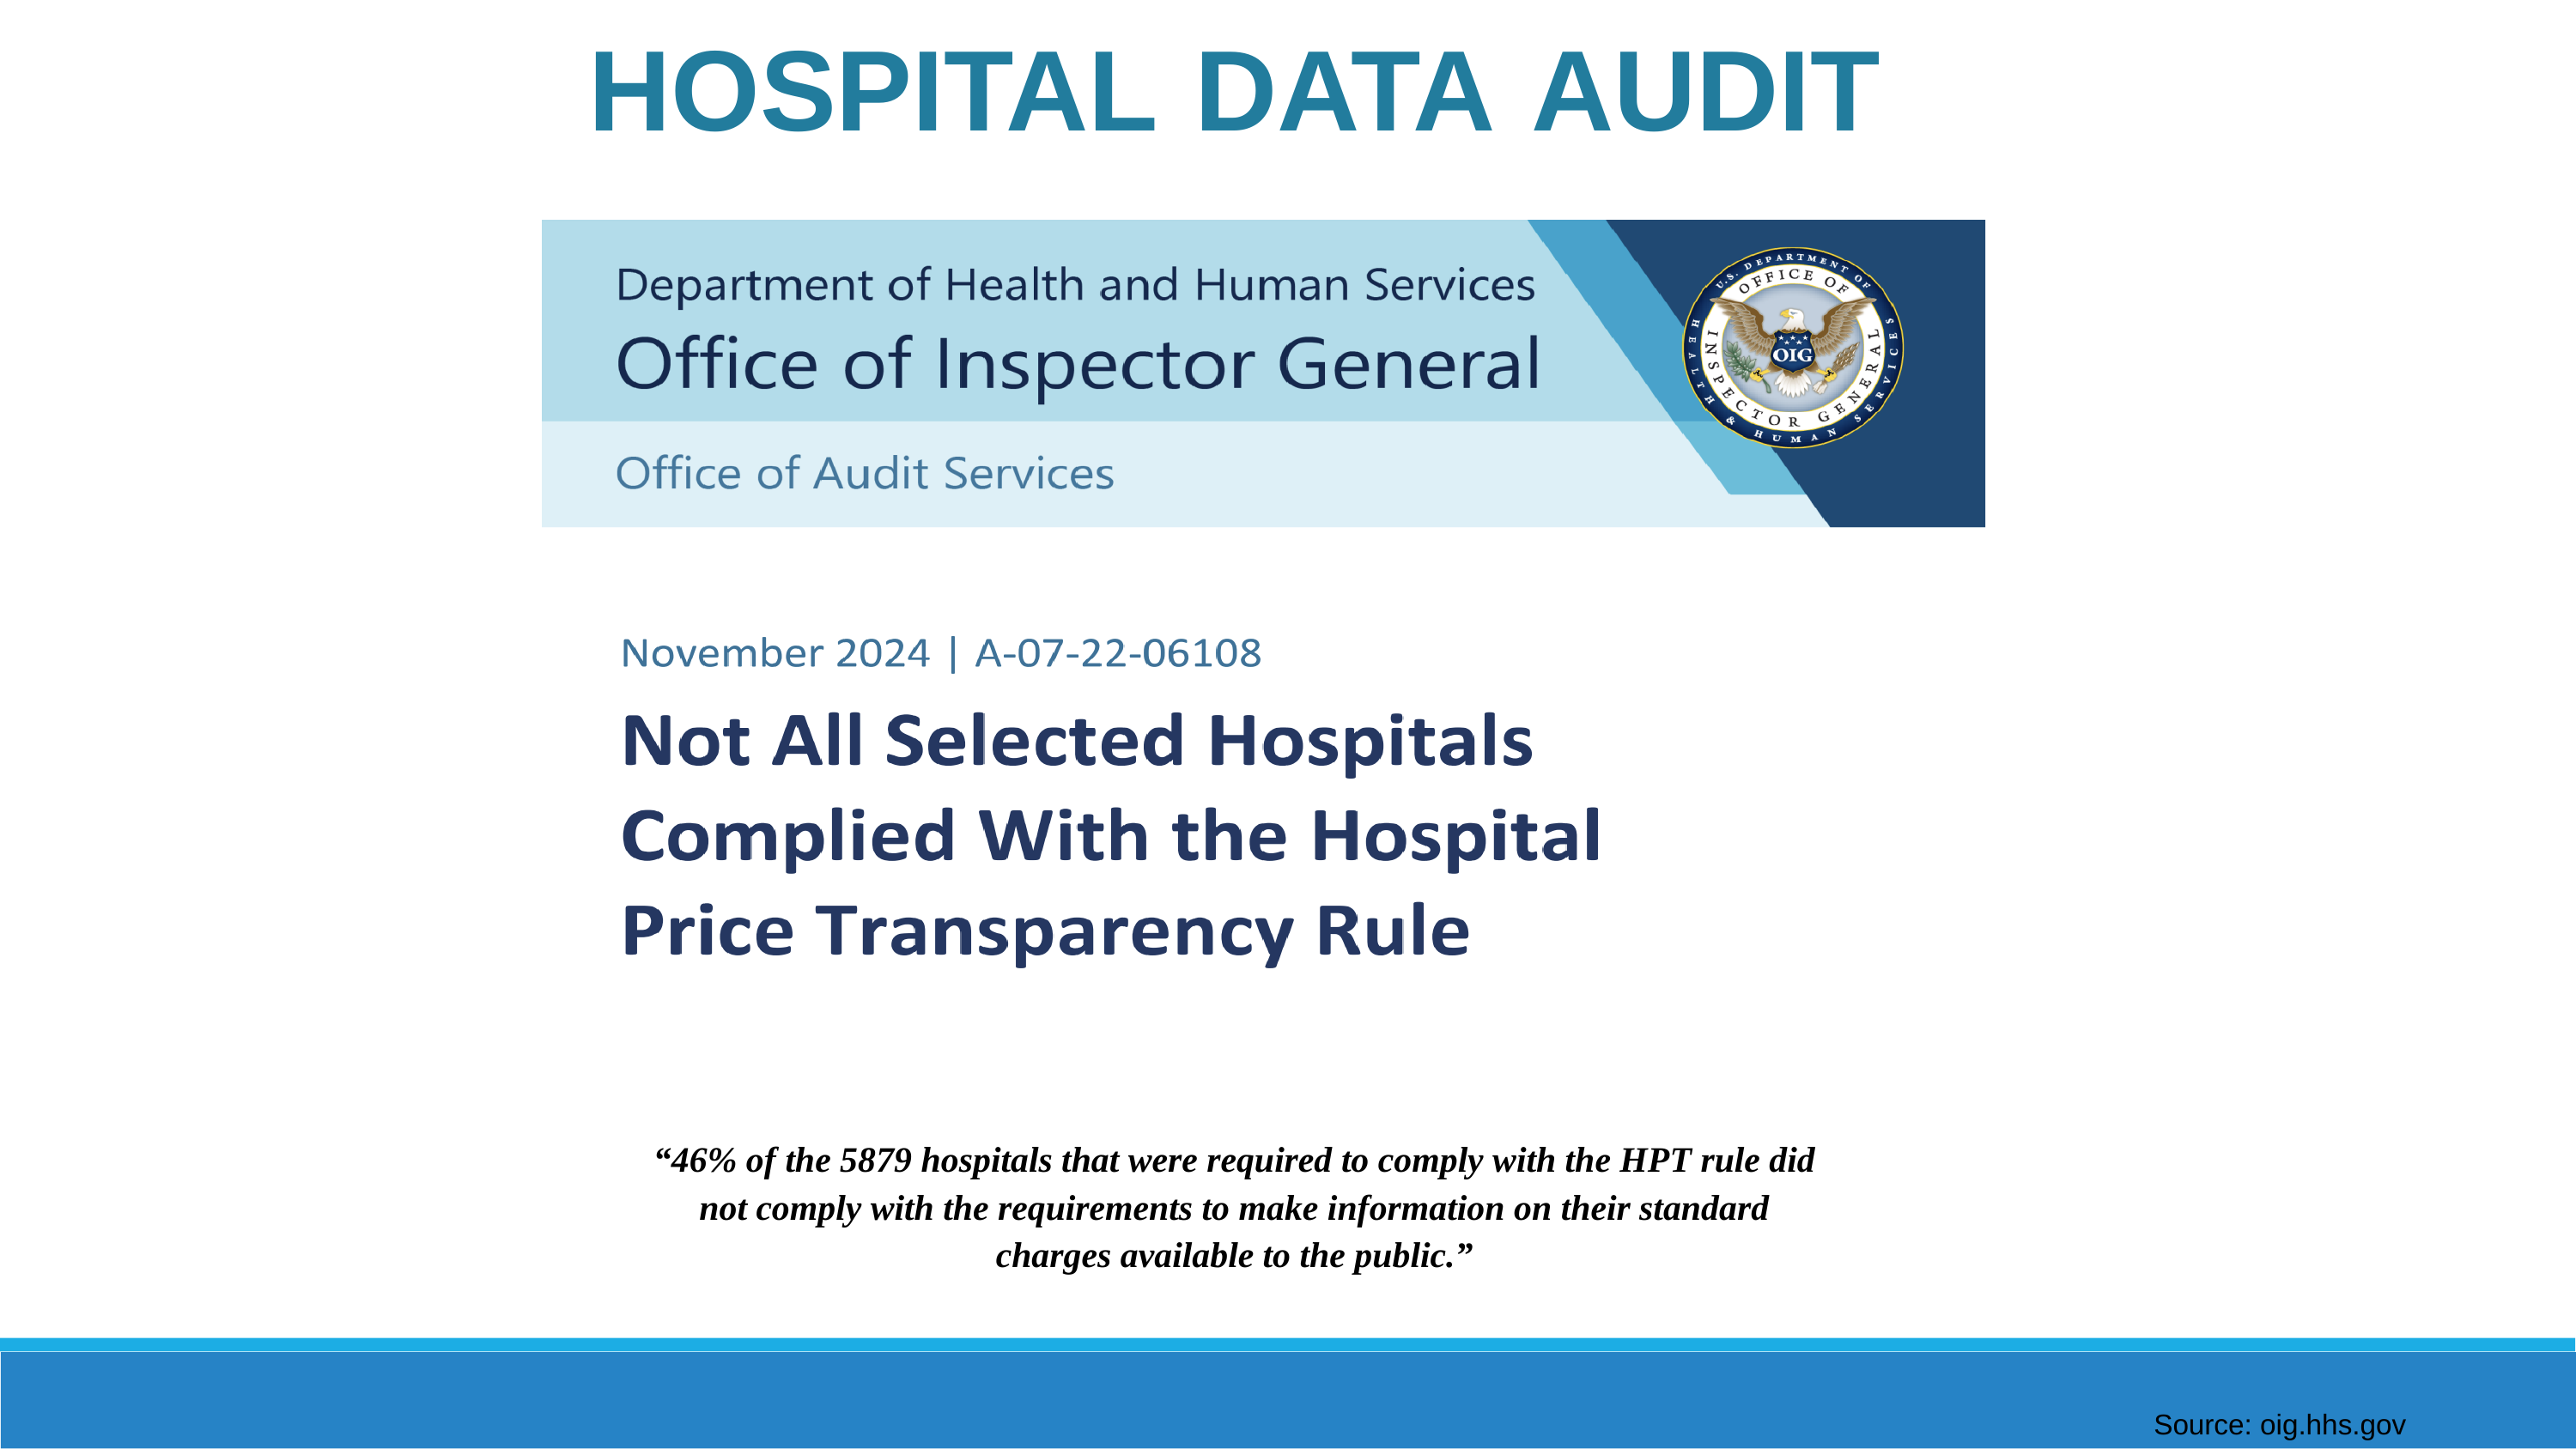

HOSPITAL DATA AUDIT

“46% of the 5879 hospitals that were required to comply with the HPT rule did not comply with the requirements to make information on their standard charges available to the public.”
Source: oig.hhs.gov